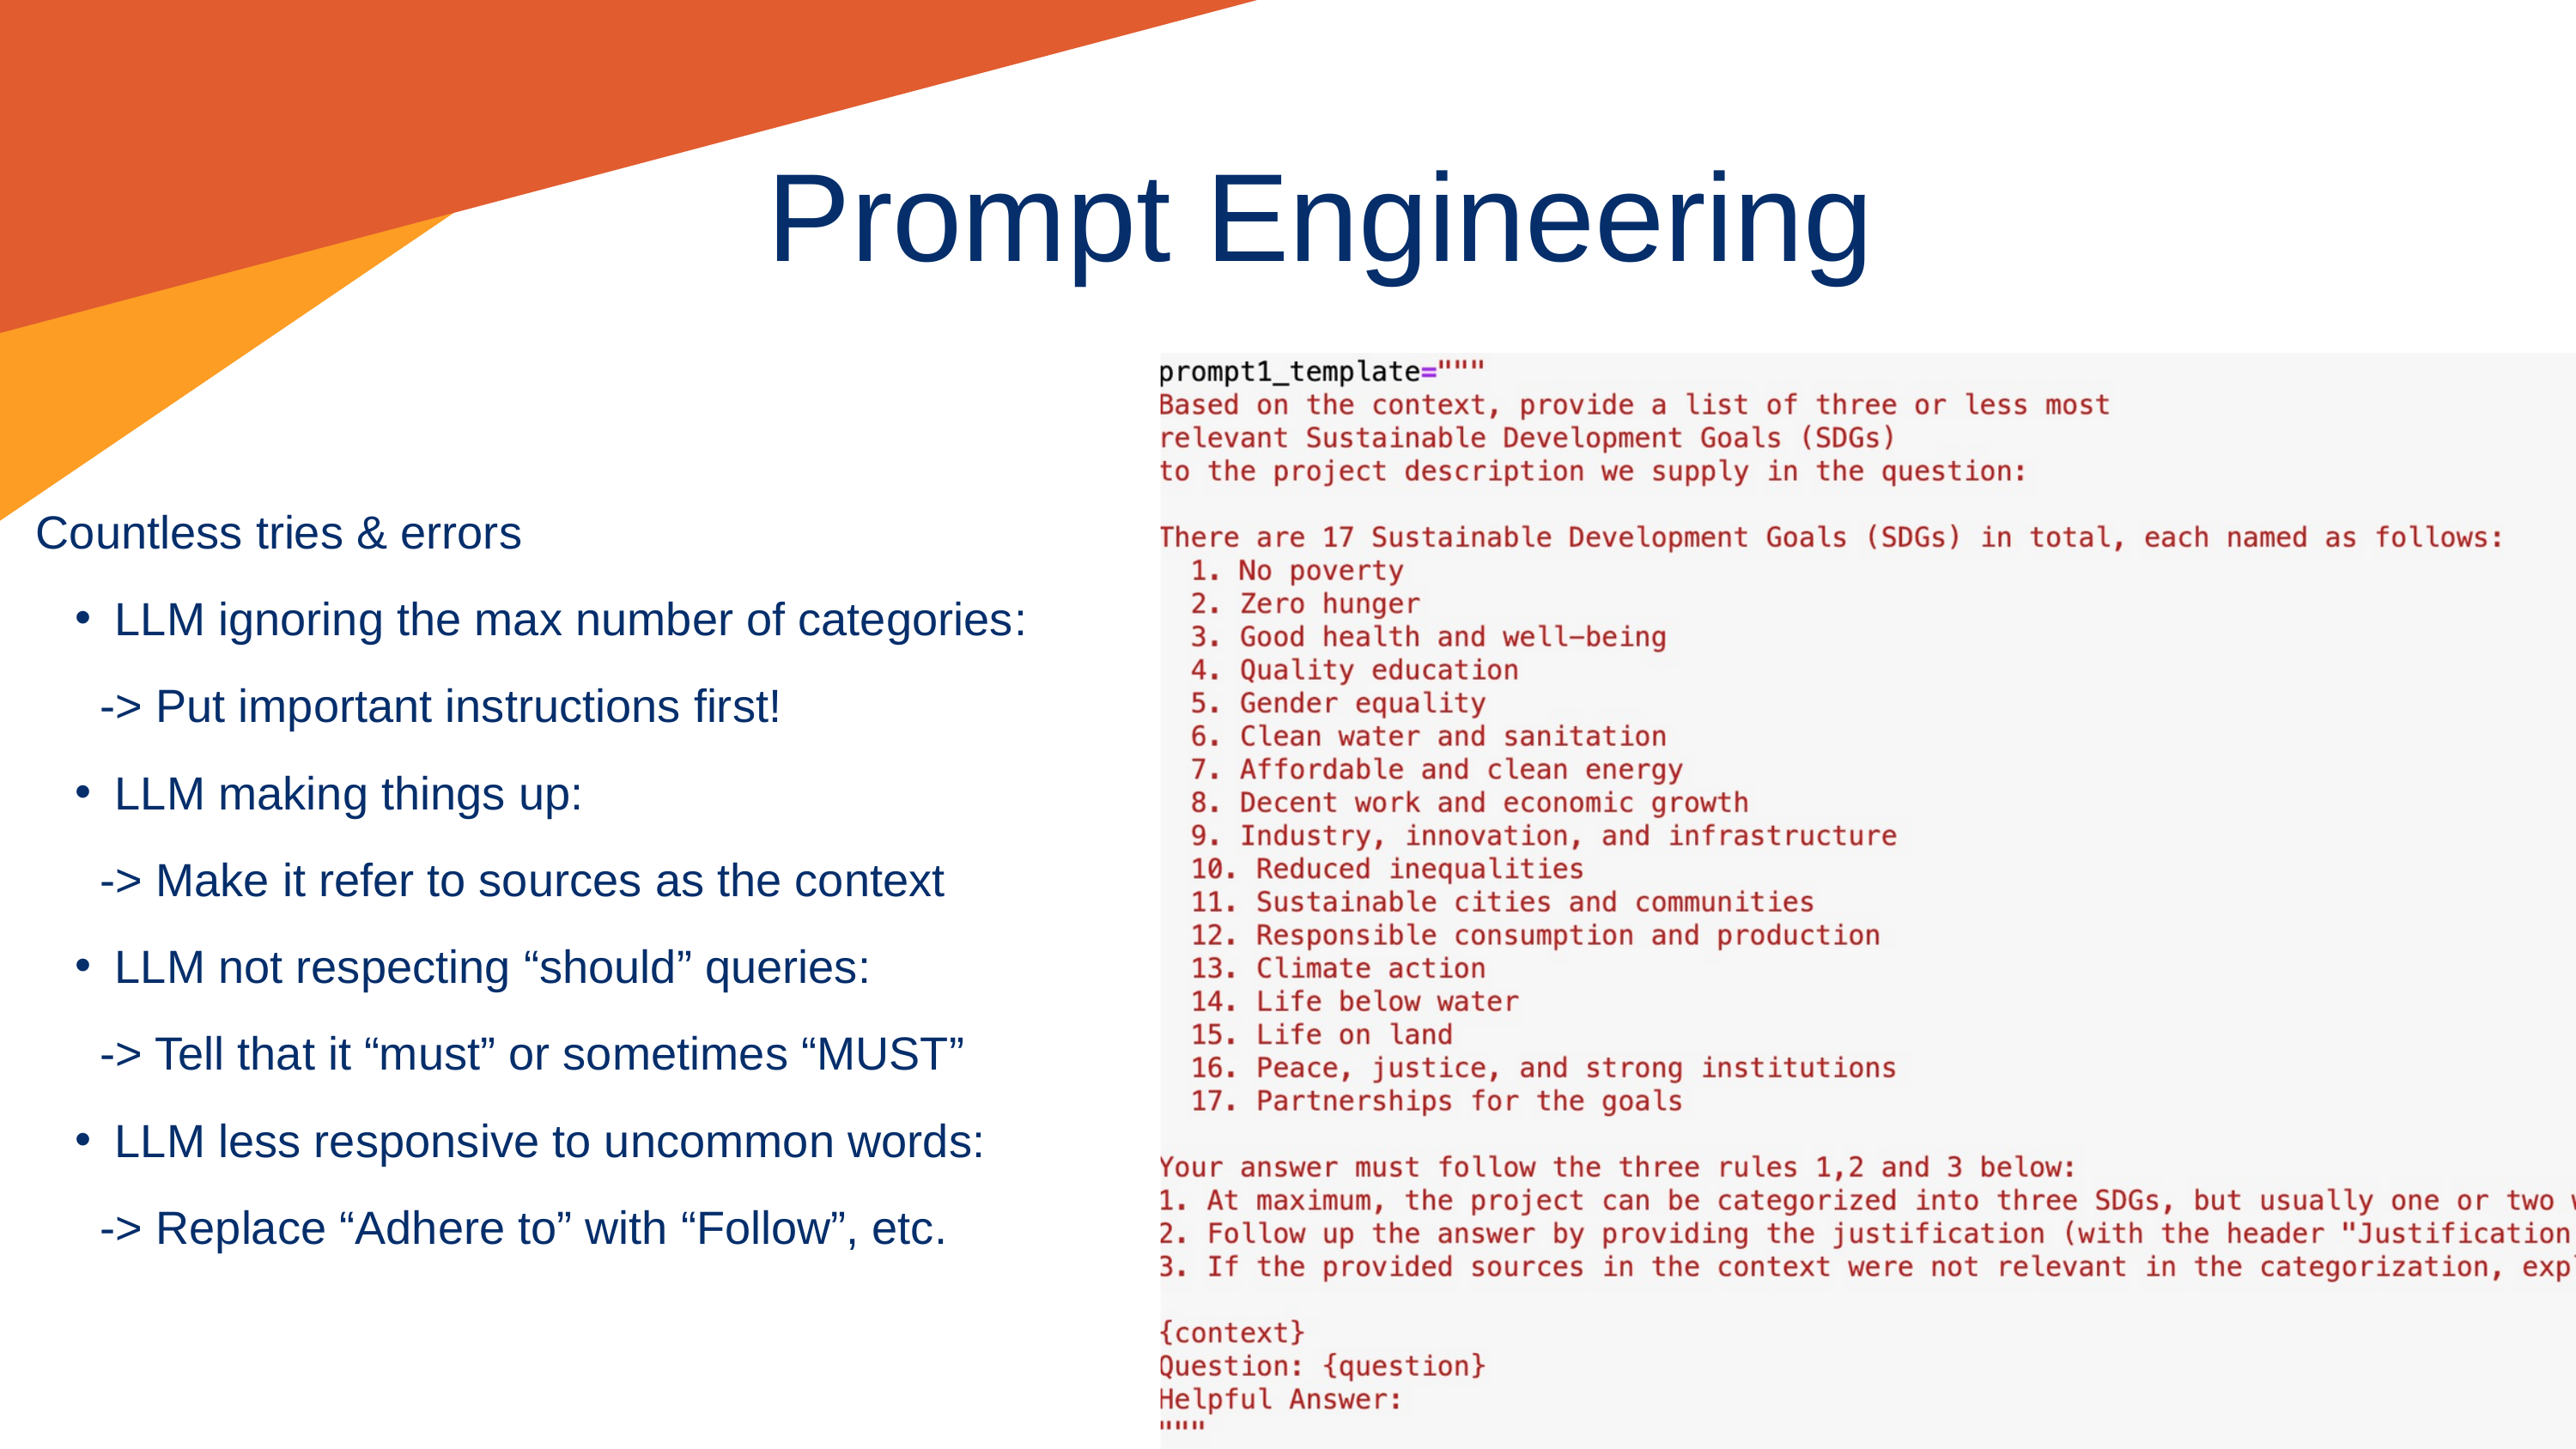

Prompt Engineering

Countless tries & errors
LLM ignoring the max number of categories:
     -> Put important instructions first!
LLM making things up:
     -> Make it refer to sources as the context
LLM not respecting “should” queries:
     -> Tell that it “must” or sometimes “MUST”
LLM less responsive to uncommon words:
     -> Replace “Adhere to” with “Follow”, etc.